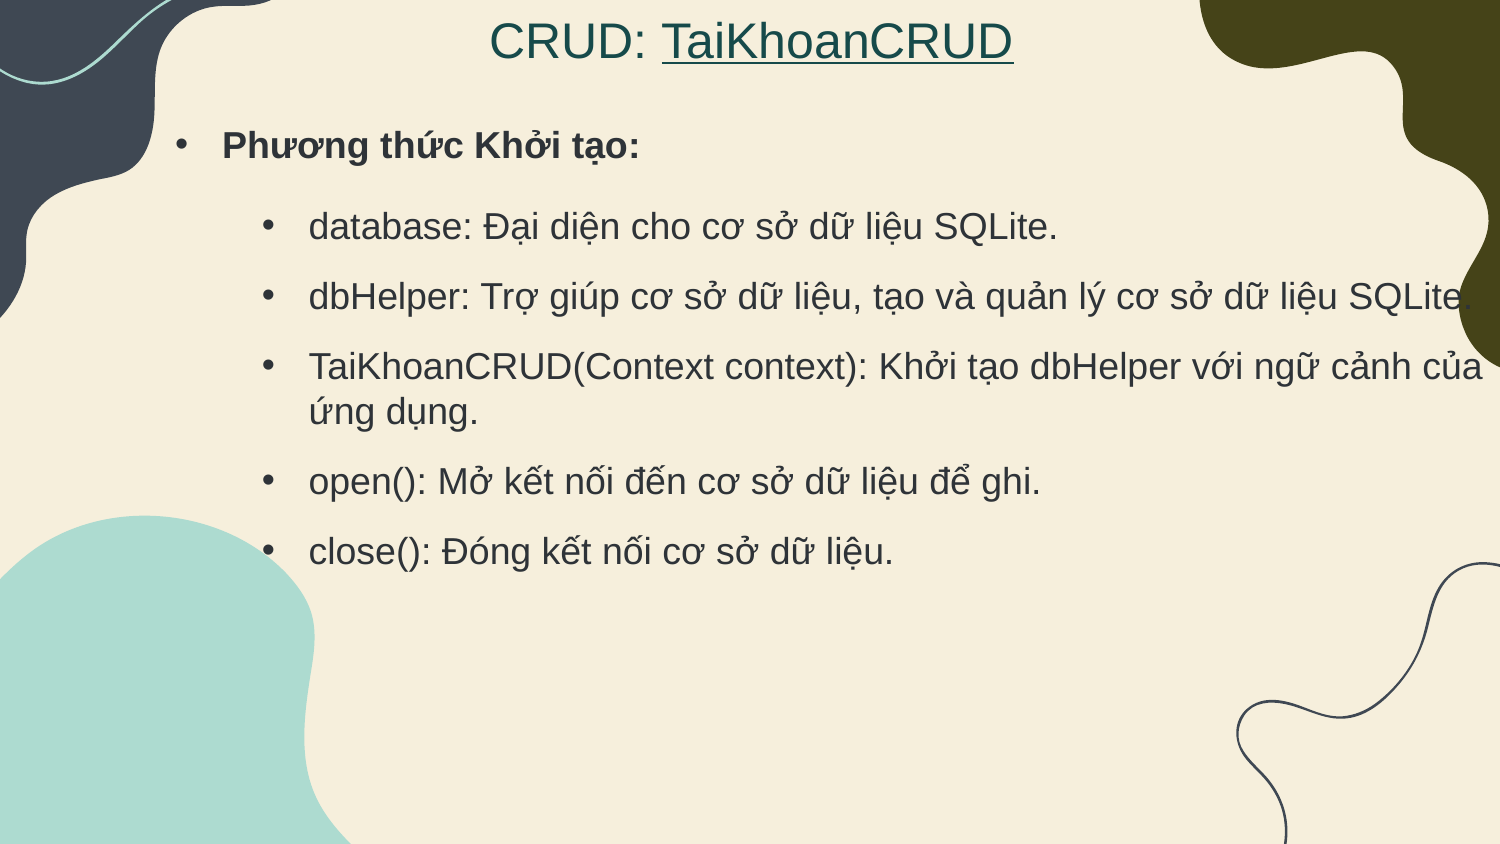

CRUD: TaiKhoanCRUD
Phương thức Khởi tạo:
database: Đại diện cho cơ sở dữ liệu SQLite.
dbHelper: Trợ giúp cơ sở dữ liệu, tạo và quản lý cơ sở dữ liệu SQLite.
TaiKhoanCRUD(Context context): Khởi tạo dbHelper với ngữ cảnh của ứng dụng.
open(): Mở kết nối đến cơ sở dữ liệu để ghi.
close(): Đóng kết nối cơ sở dữ liệu.